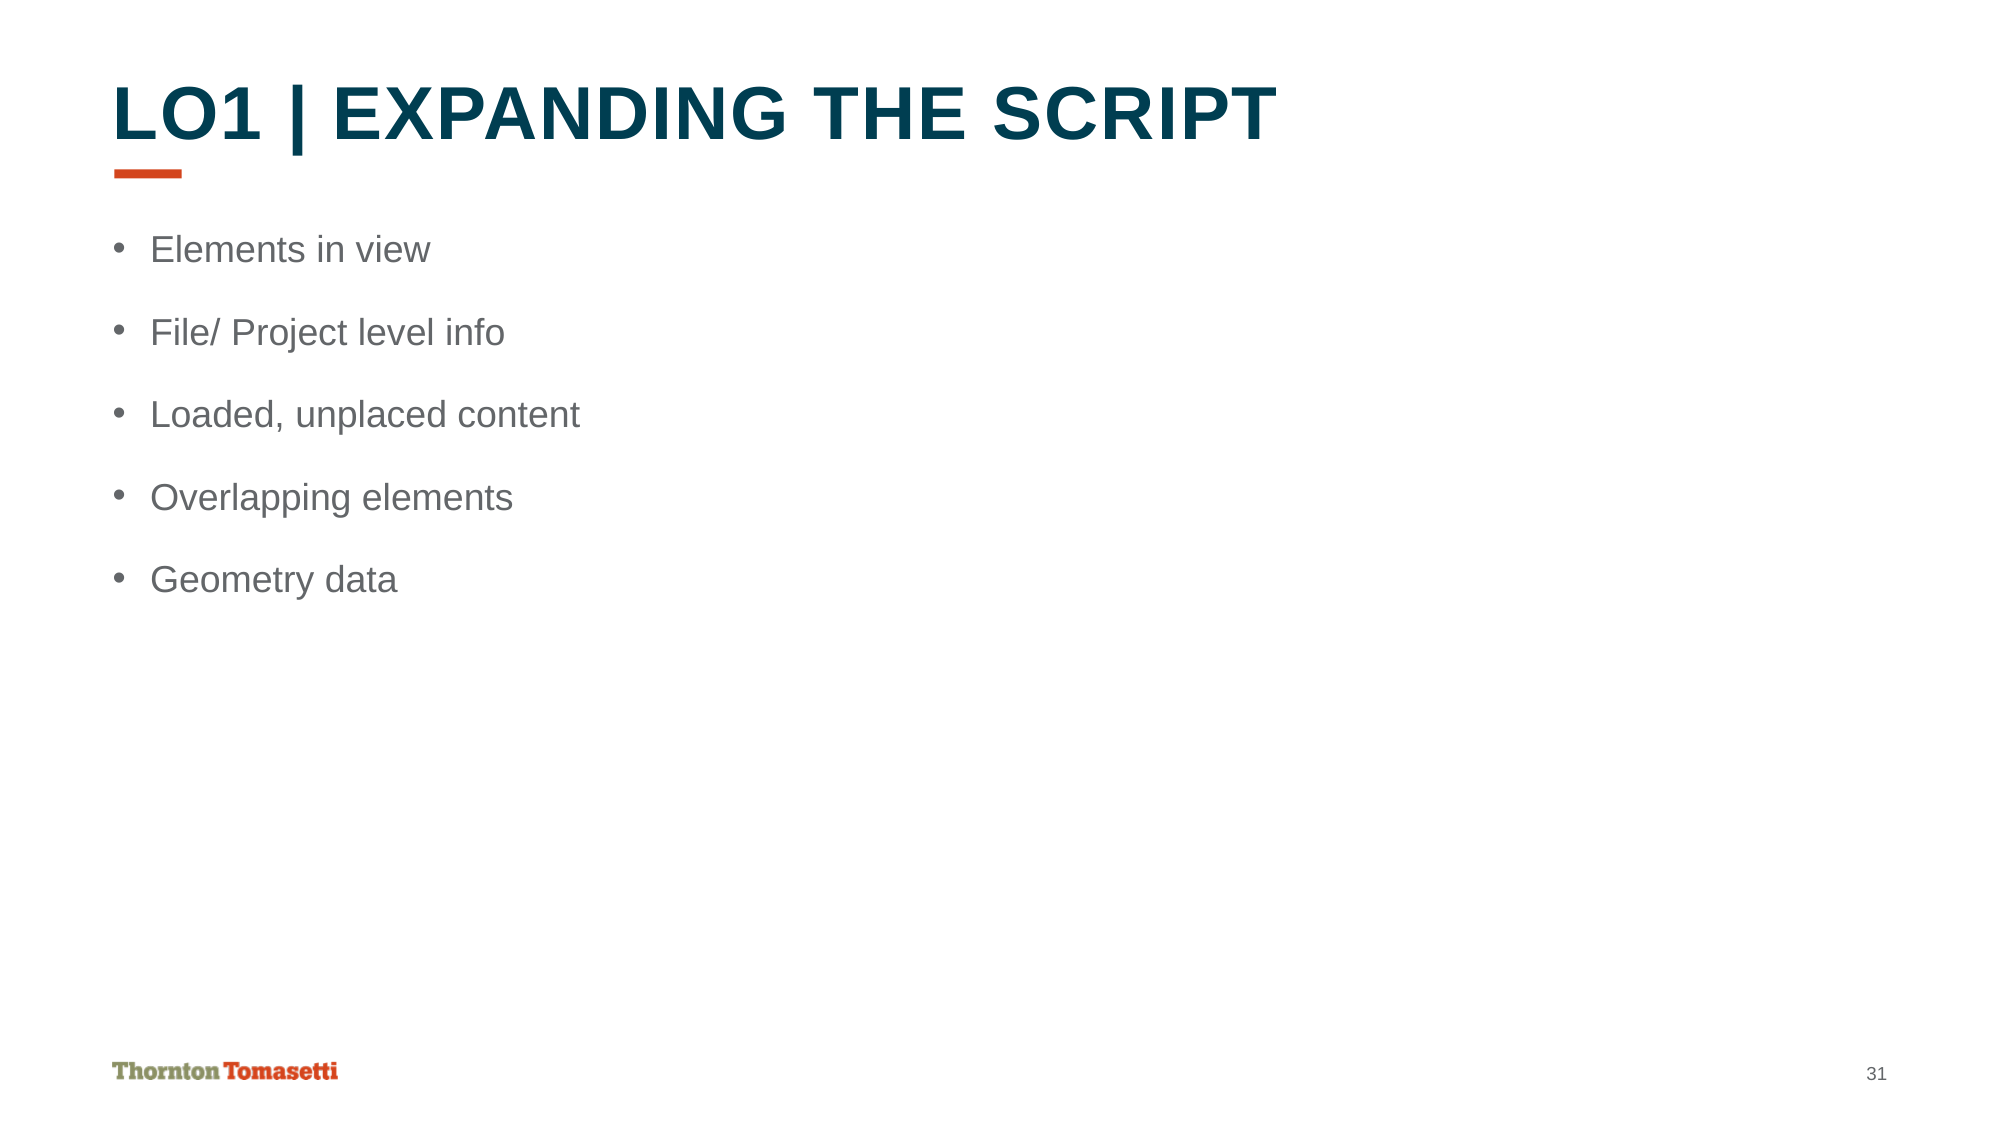

# LO1 | Expanding the Script

Elements in view
File/ Project level info
Loaded, unplaced content
Overlapping elements
Geometry data

31